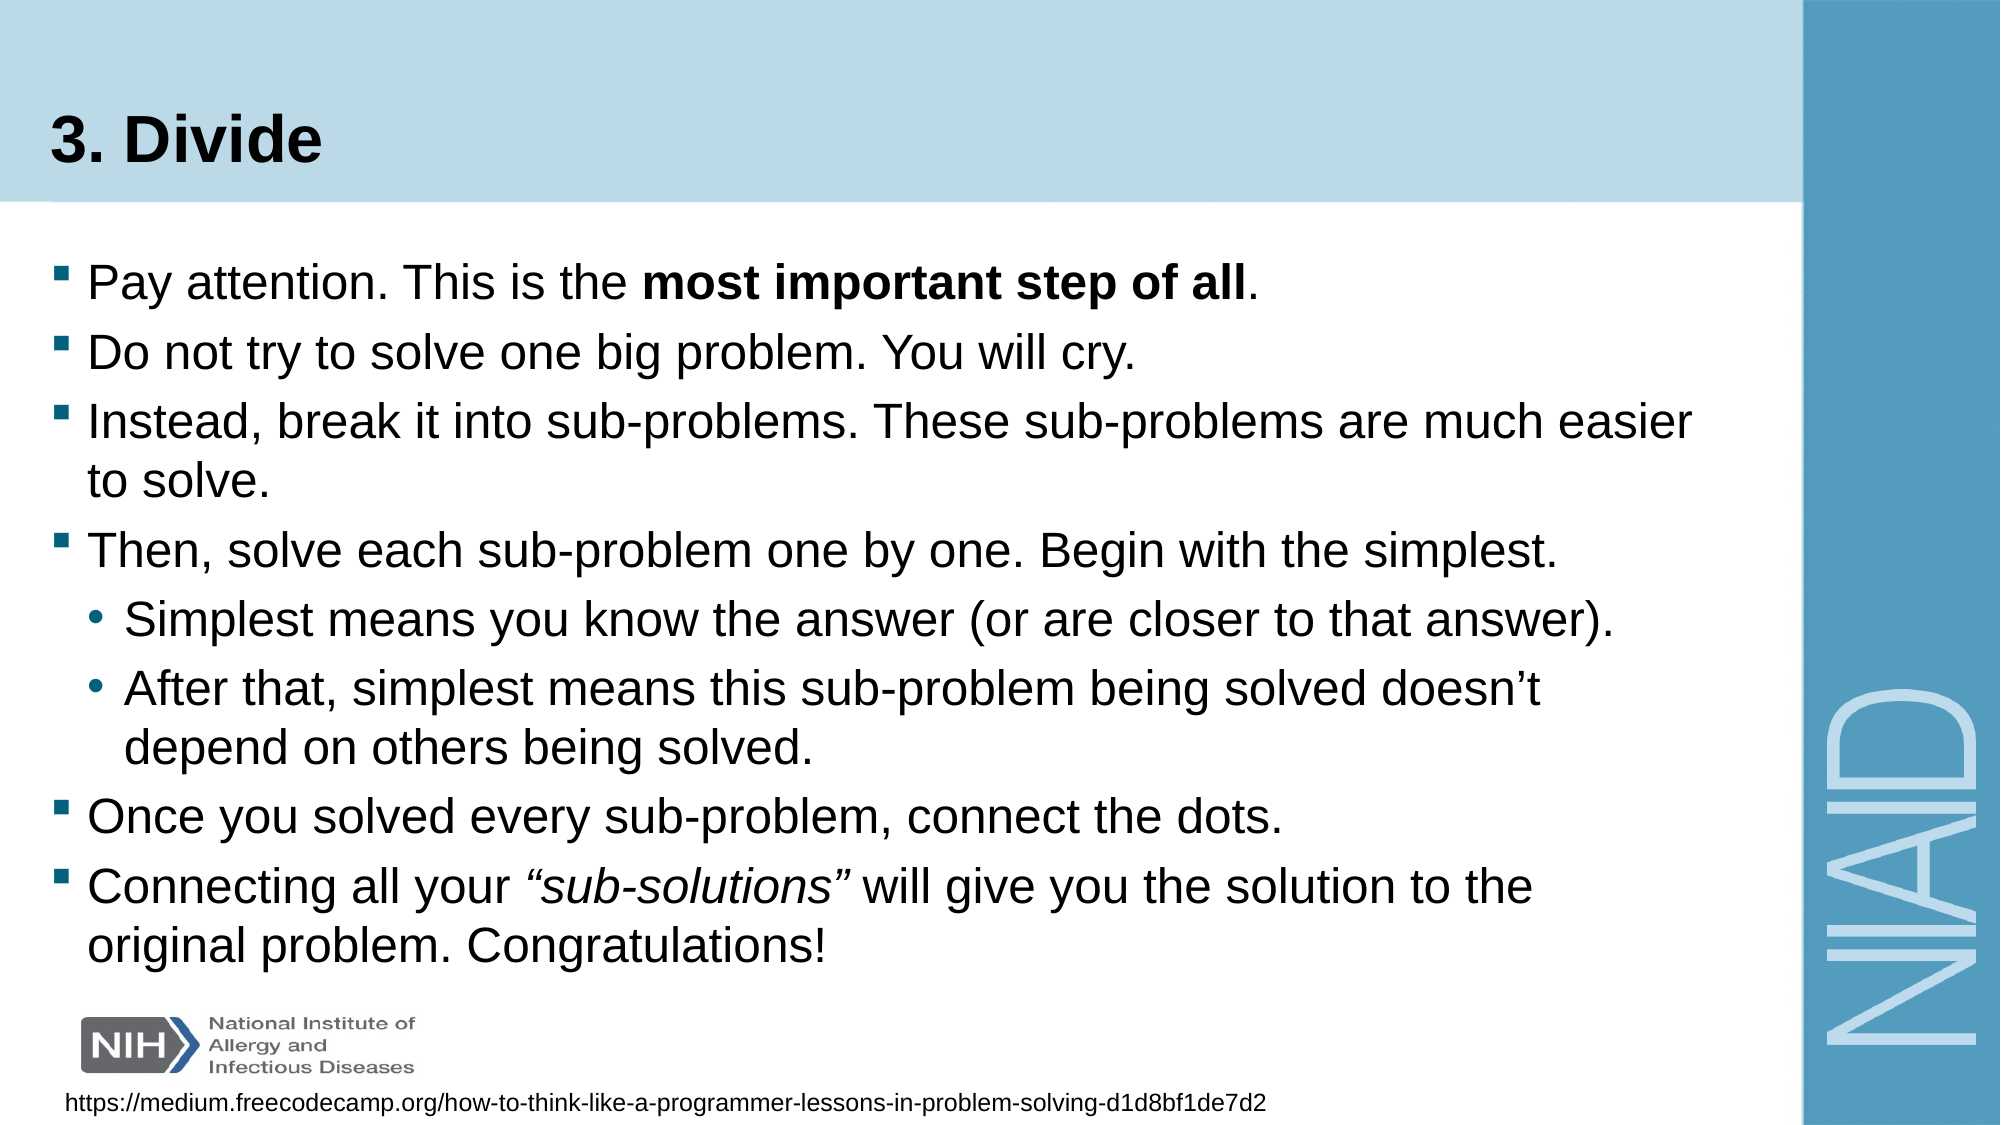

# 3. Divide
Pay attention. This is the most important step of all.
Do not try to solve one big problem. You will cry.
Instead, break it into sub-problems. These sub-problems are much easier to solve.
Then, solve each sub-problem one by one. Begin with the simplest.
Simplest means you know the answer (or are closer to that answer).
After that, simplest means this sub-problem being solved doesn’t depend on others being solved.
Once you solved every sub-problem, connect the dots.
Connecting all your “sub-solutions” will give you the solution to the original problem. Congratulations!
https://medium.freecodecamp.org/how-to-think-like-a-programmer-lessons-in-problem-solving-d1d8bf1de7d2